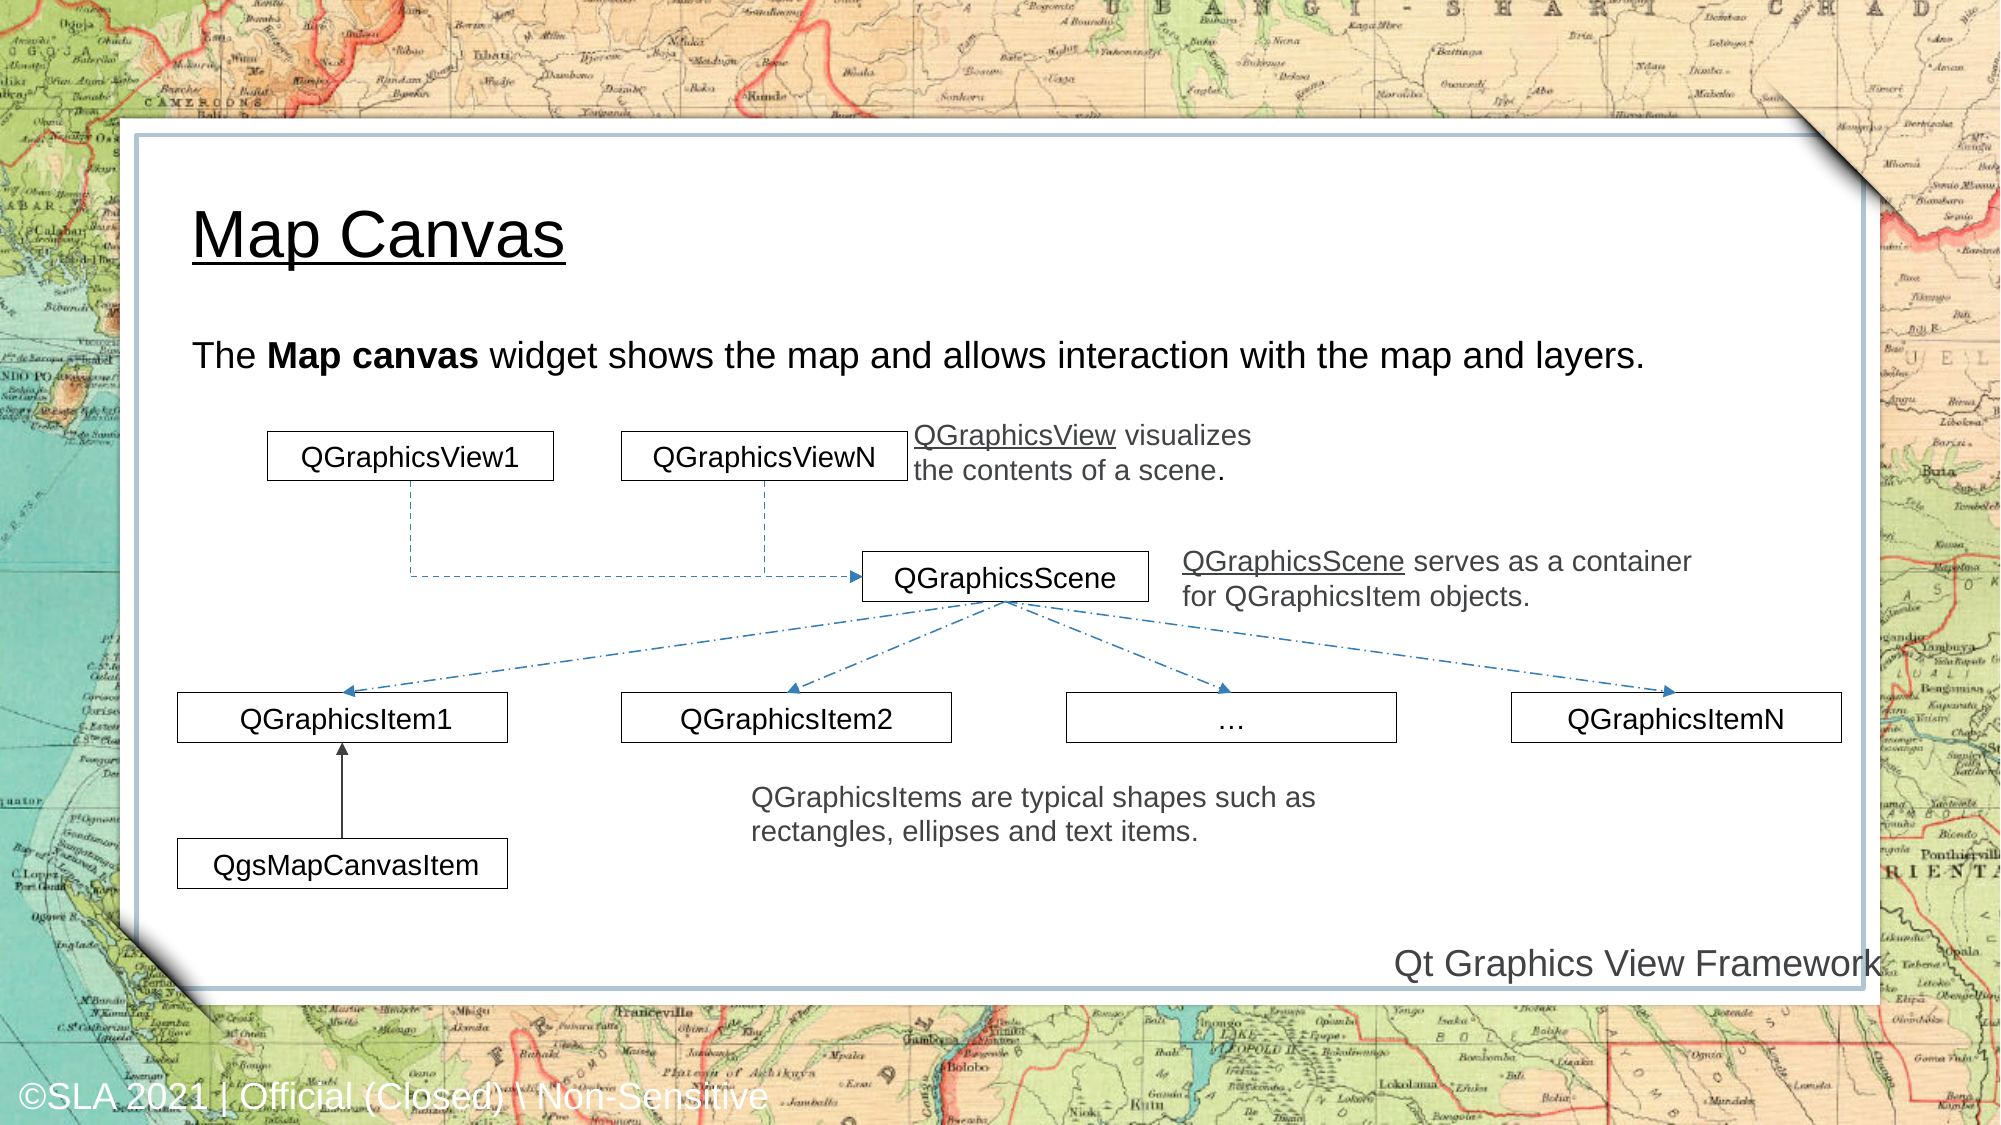

Map Canvas

The Map canvas widget shows the map and allows interaction with the map and layers.
QGraphicsView visualizes
the contents of a scene.
QGraphicsView1
QGraphicsViewN
QGraphicsScene serves as a container for QGraphicsItem objects.
QGraphicsScene
 QGraphicsItem1
QGraphicsItem2
…
QGraphicsItemN
QGraphicsItems are typical shapes such as
rectangles, ellipses and text items.
 QgsMapCanvasItem
Qt Graphics View Framework